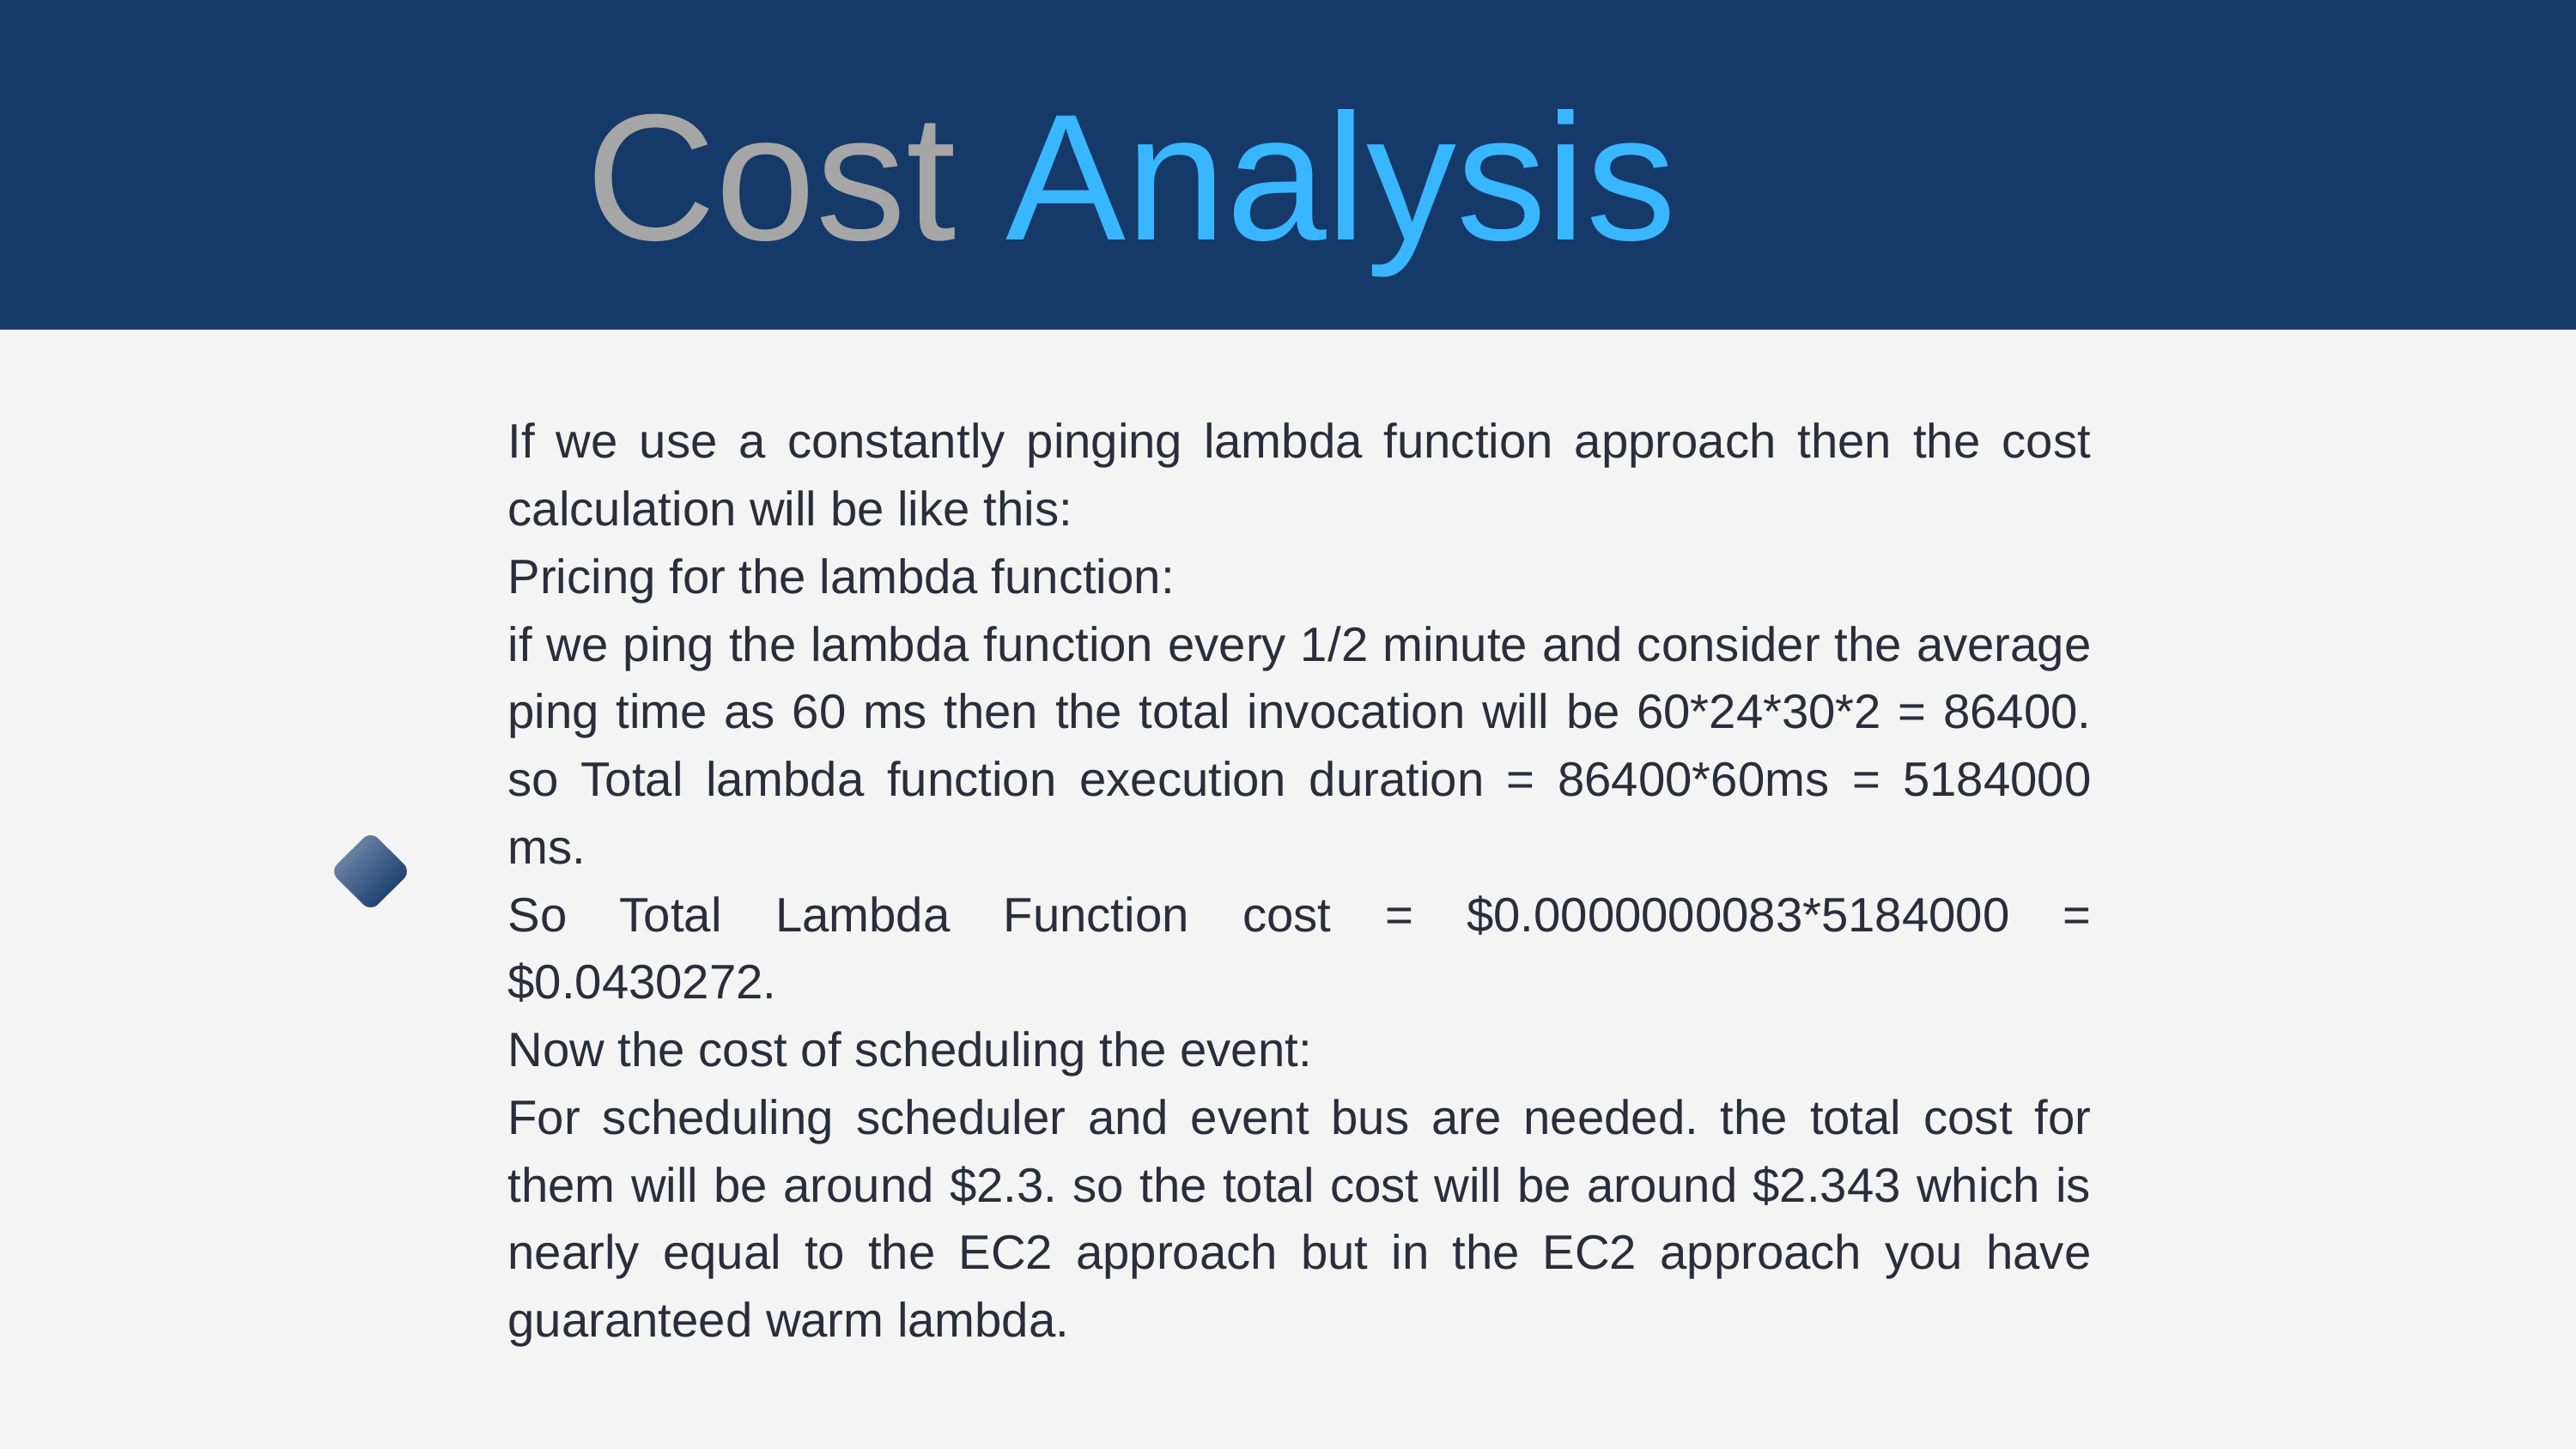

Cost Analysis
If we use a constantly pinging lambda function approach then the cost calculation will be like this:
Pricing for the lambda function:
if we ping the lambda function every 1/2 minute and consider the average ping time as 60 ms then the total invocation will be 60*24*30*2 = 86400. so Total lambda function execution duration = 86400*60ms = 5184000 ms.
So Total Lambda Function cost = $0.0000000083*5184000 = $0.0430272.
Now the cost of scheduling the event:
For scheduling scheduler and event bus are needed. the total cost for them will be around $2.3. so the total cost will be around $2.343 which is nearly equal to the EC2 approach but in the EC2 approach you have guaranteed warm lambda.